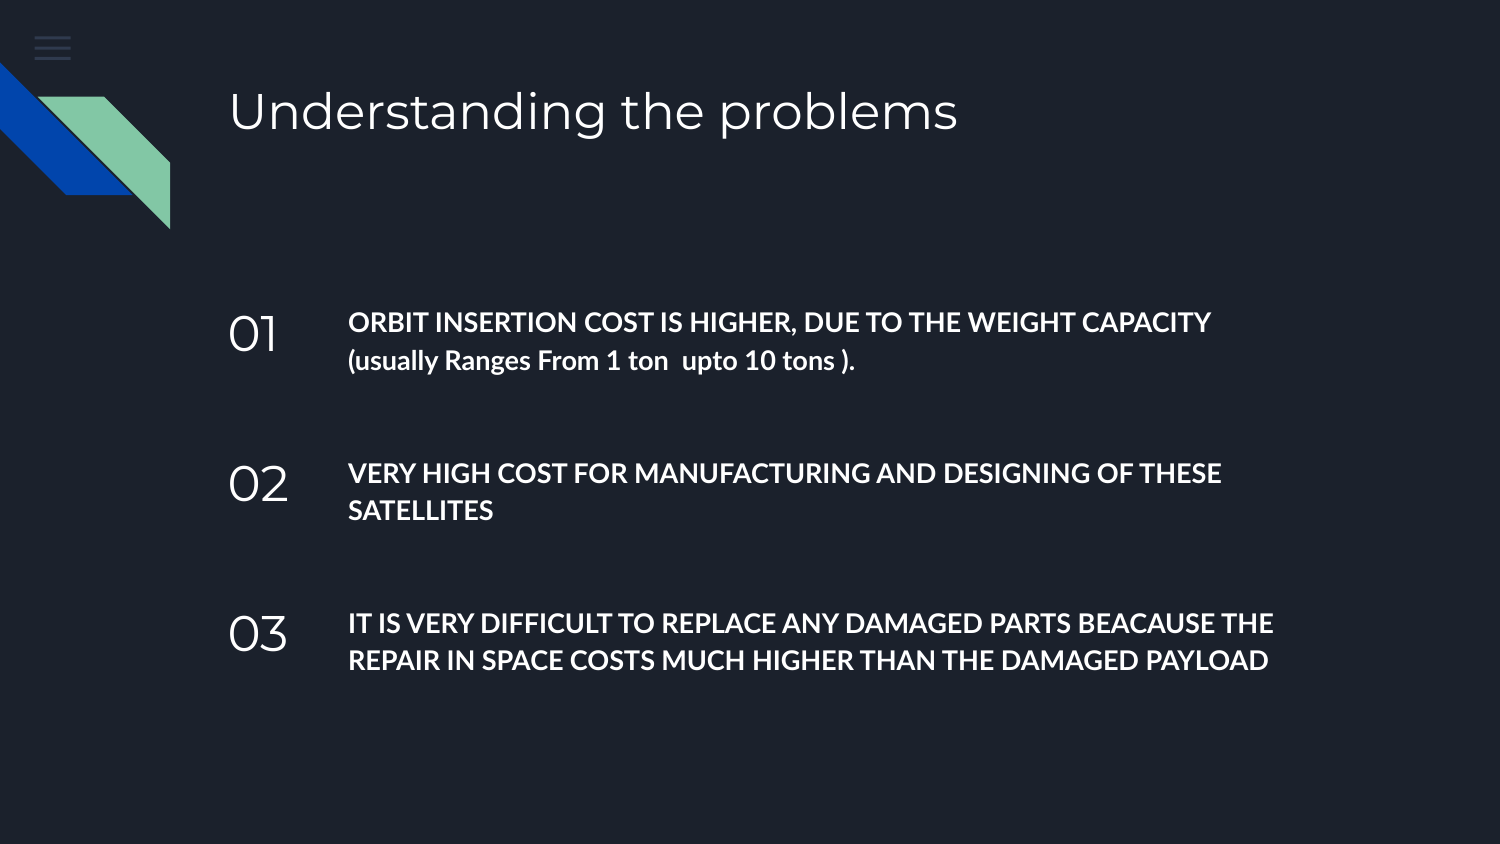

# Understanding the problems
01

ORBIT INSERTION COST IS HIGHER, DUE TO THE WEIGHT CAPACITY (usually Ranges From 1 ton  upto 10 tons ).
02

VERY HIGH COST FOR MANUFACTURING AND DESIGNING OF THESE SATELLITES
03
IT IS VERY DIFFICULT TO REPLACE ANY DAMAGED PARTS BEACAUSE THE REPAIR IN SPACE COSTS MUCH HIGHER THAN THE DAMAGED PAYLOAD